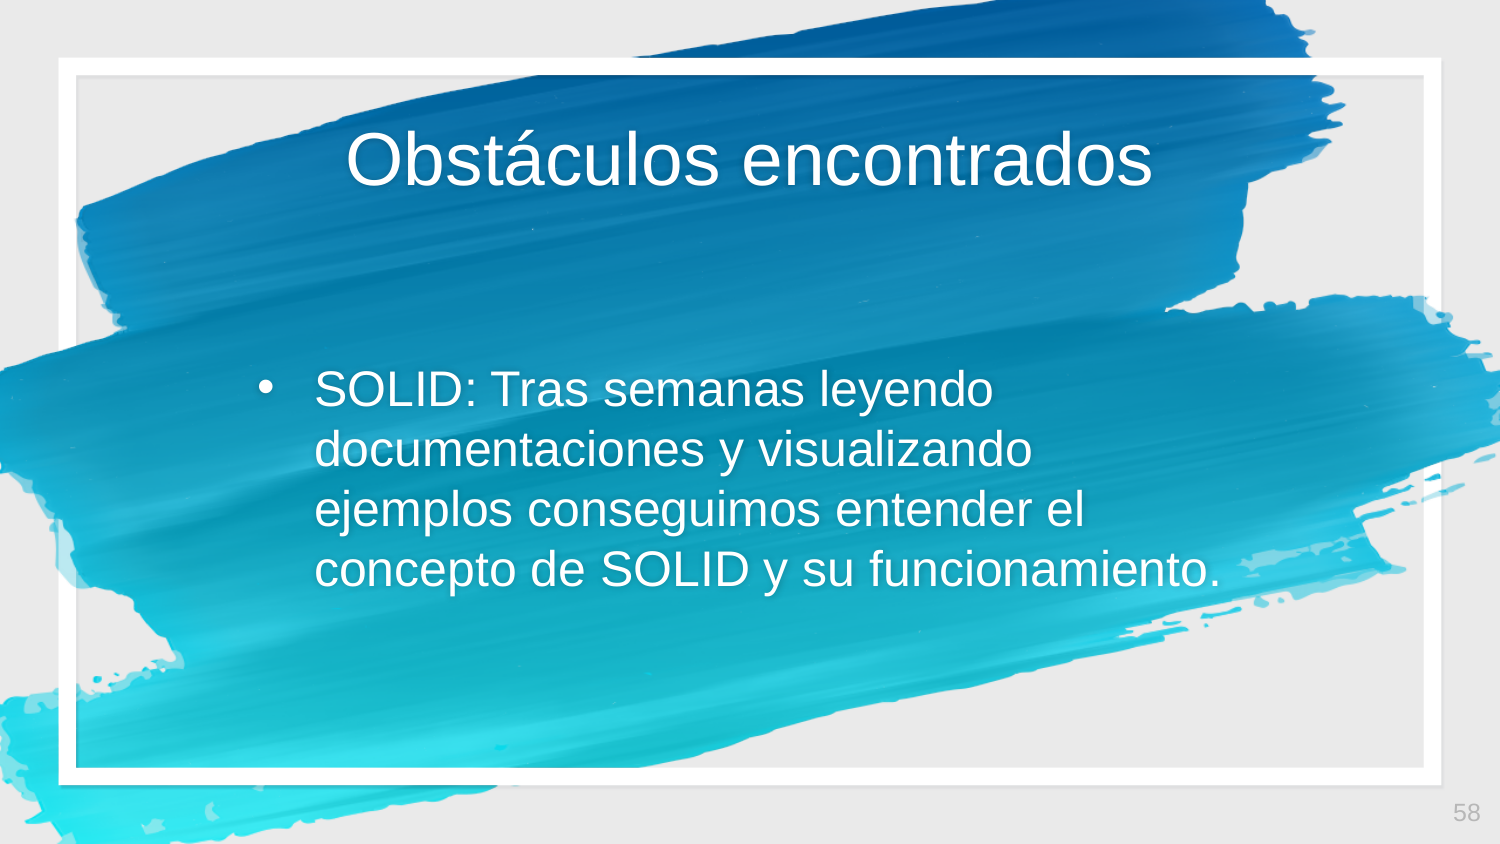

Obstáculos encontrados
SOLID: Tras semanas leyendo documentaciones y visualizando ejemplos conseguimos entender el concepto de SOLID y su funcionamiento.
58